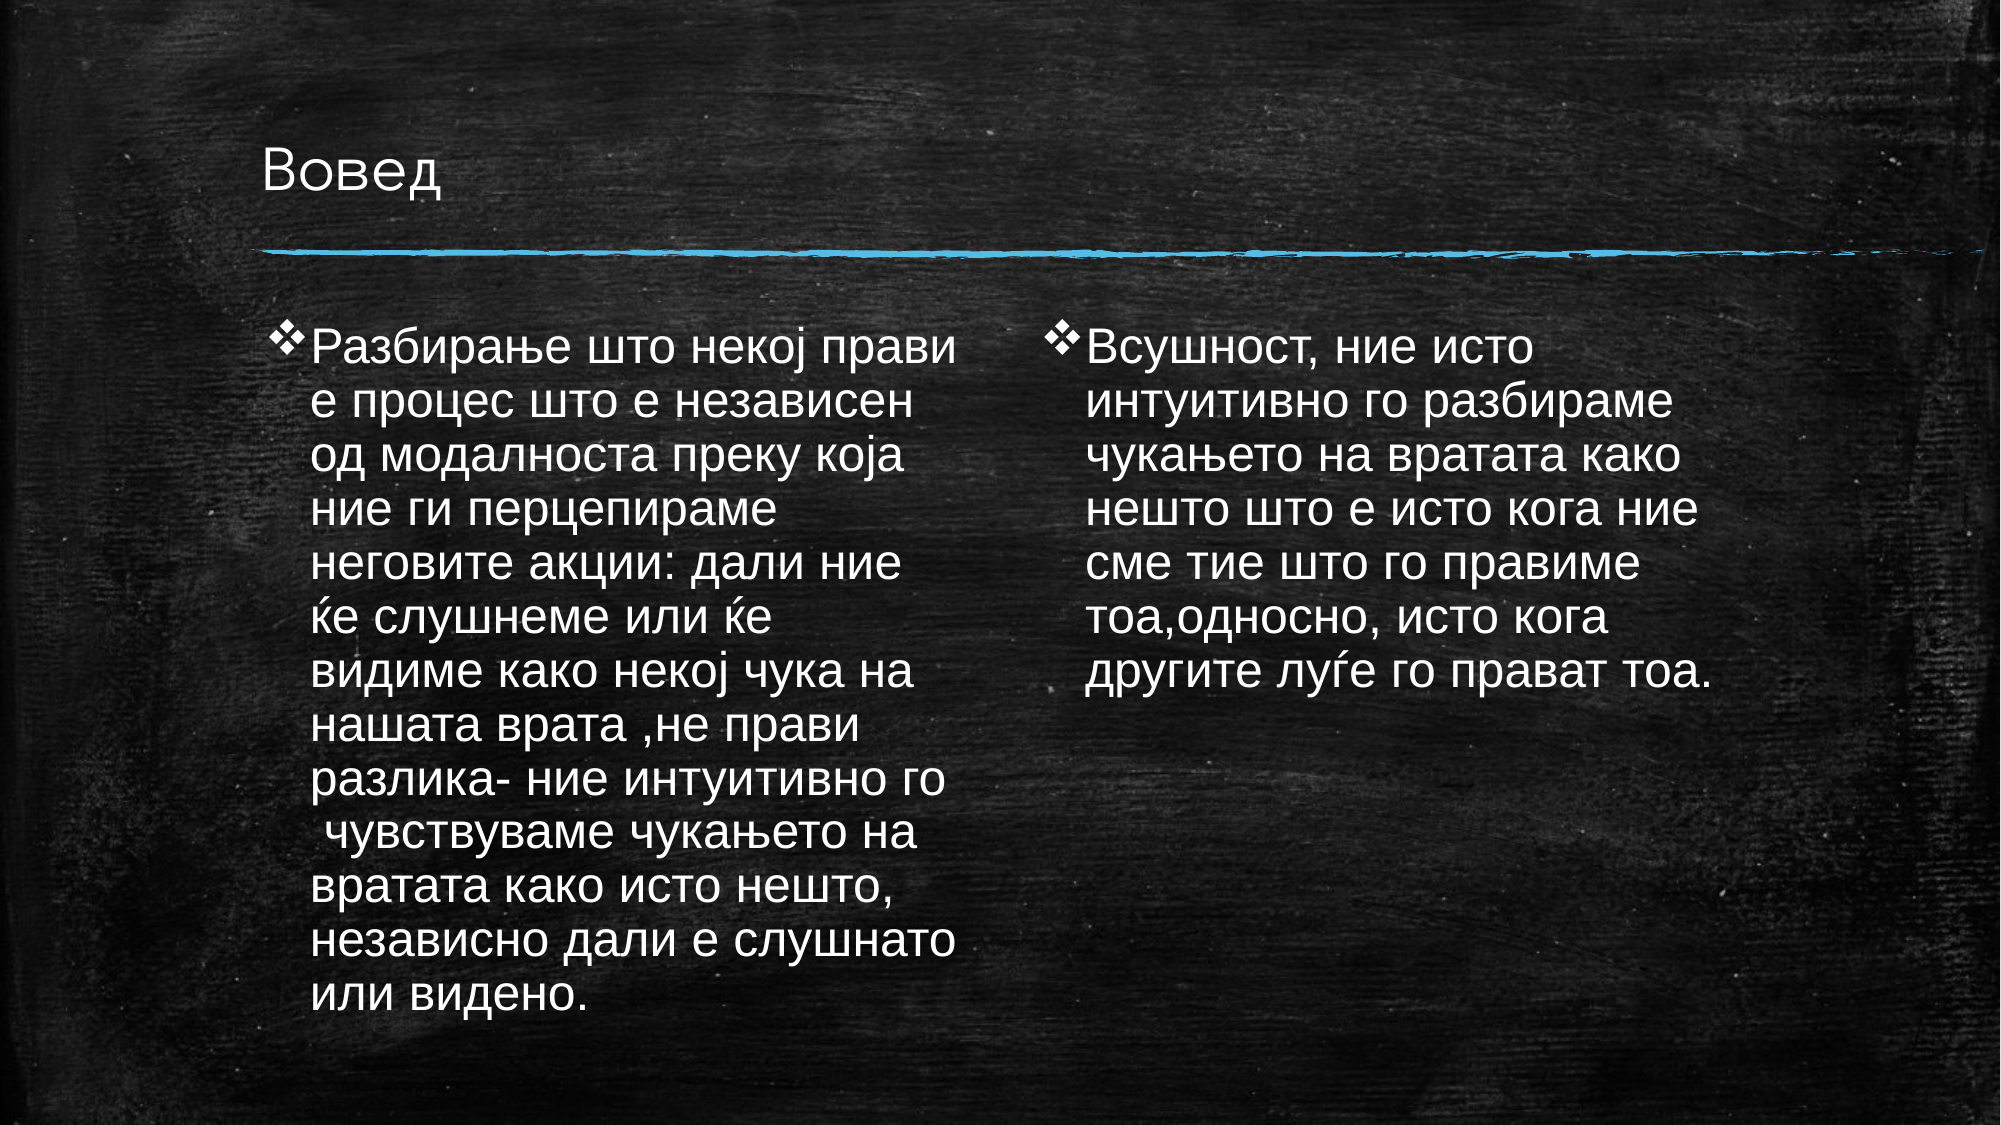

# Вовед
Разбирање што некој прави е процес што е независен од модалноста преку која ние ги перцепираме неговите акции: дали ние ќе слушнеме или ќе видиме како некој чука на нашата врата ,не прави разлика- ние интуитивно го  чувствуваме чукањето на вратата како исто нешто, независно дали е слушнато или видено.
Всушност, ние исто интуитивно го разбираме чукањето на вратата како нешто што е исто кога ние сме тие што го правиме тоа,односно, исто кога другите луѓе го прават тоа.